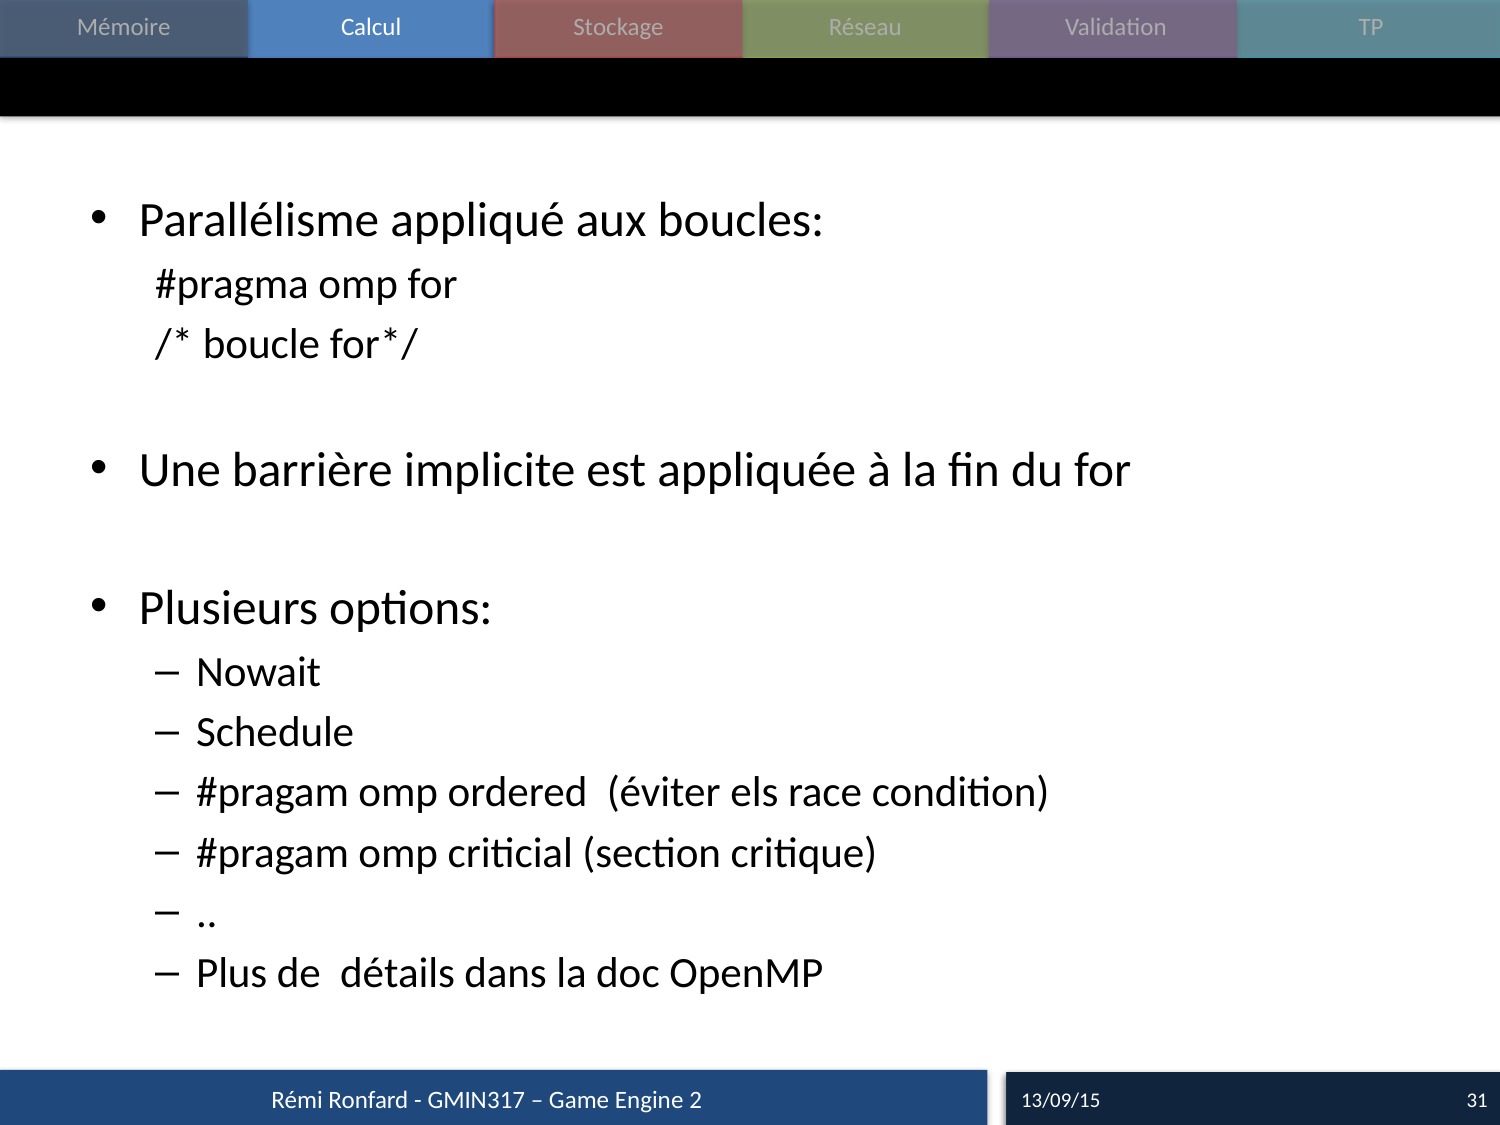

#
Parallélisme appliqué aux boucles:
#pragma omp for
/* boucle for*/

Une barrière implicite est appliquée à la fin du for

Plusieurs options:
Nowait
Schedule
#pragam omp ordered  (éviter els race condition)
#pragam omp criticial (section critique)
..
Plus de  détails dans la doc OpenMP

Rémi Ronfard - GMIN317 – Game Engine 2
13/09/15
31